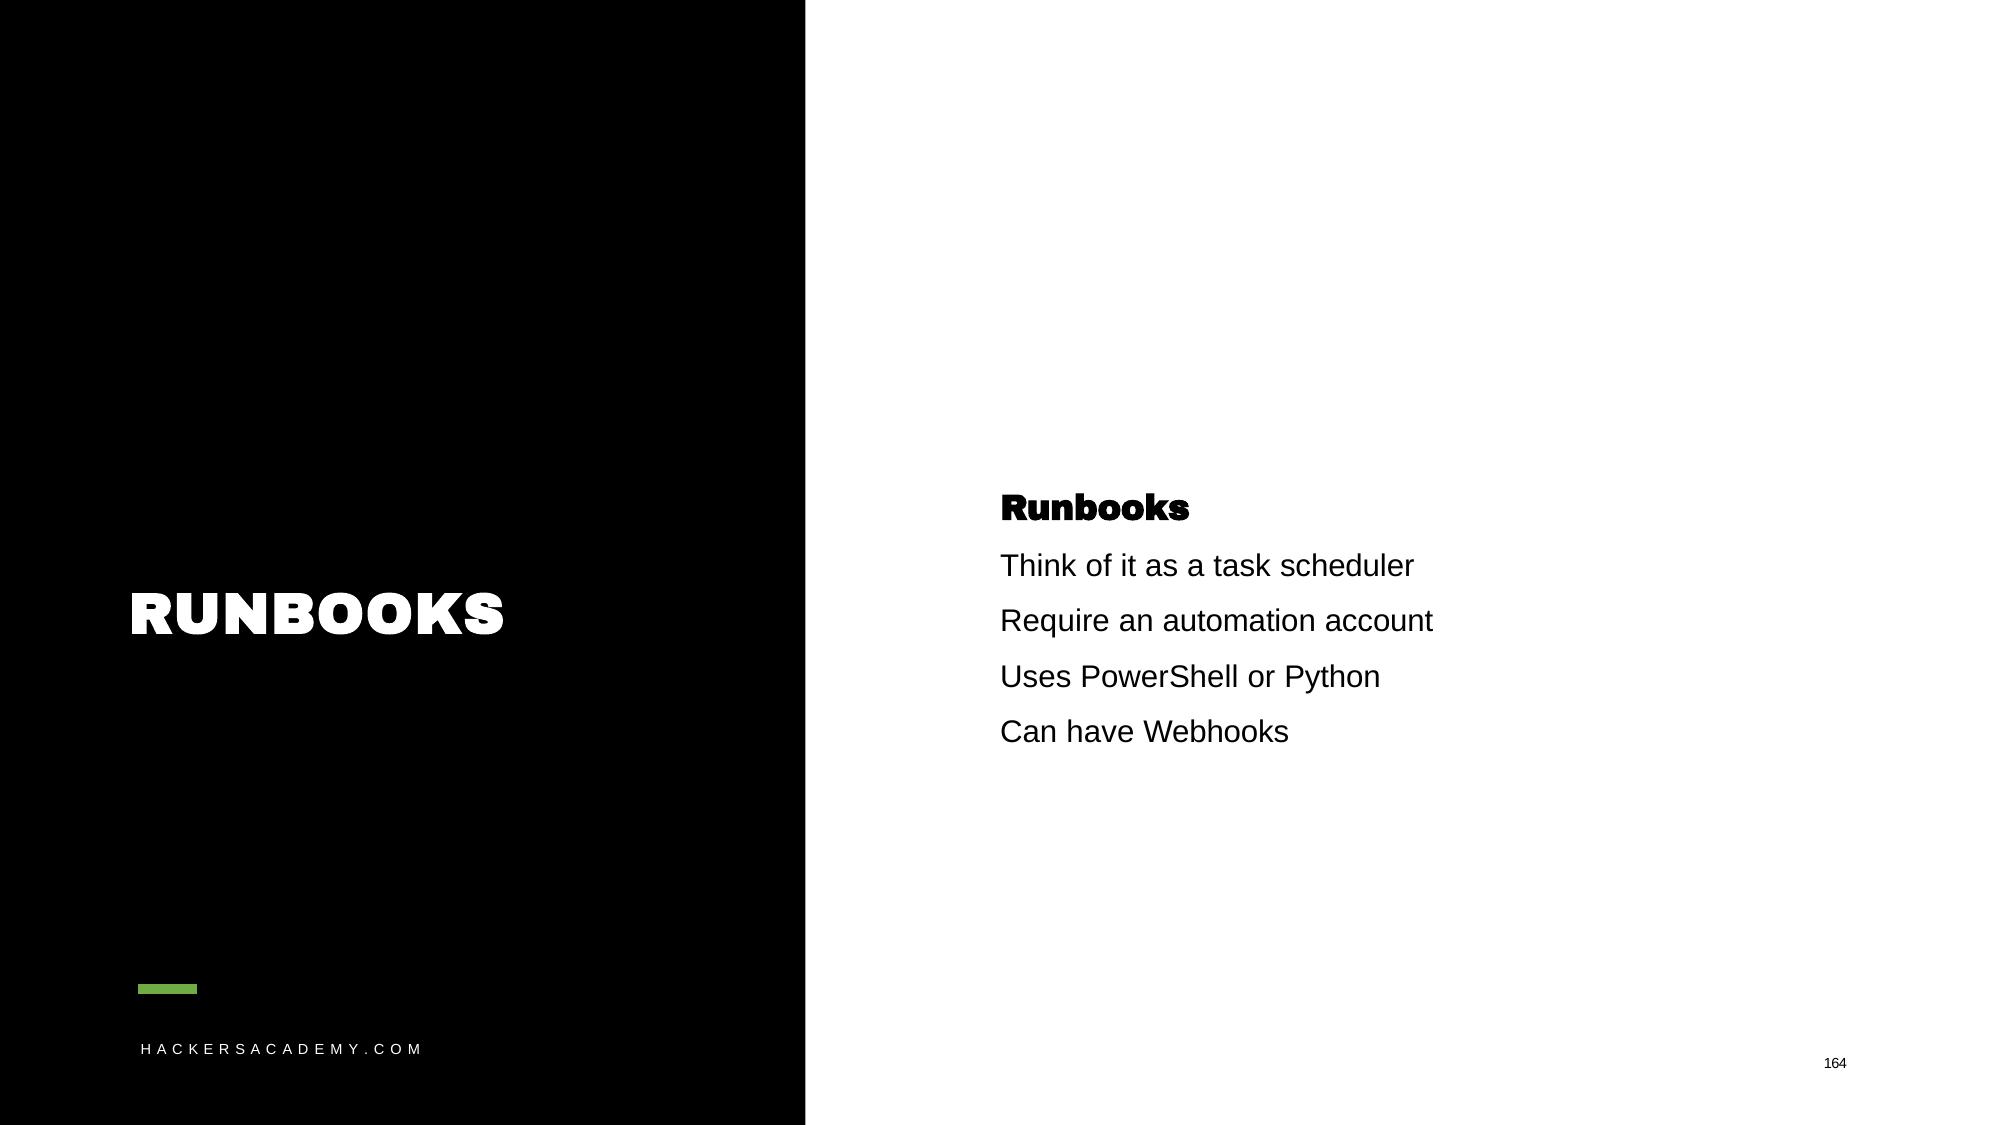

Runbooks
Think of it as a task scheduler Require an automation account Uses PowerShell or Python Can have Webhooks
RUNBOOKS
H A C K E R S A C A D E M Y . C O M
164